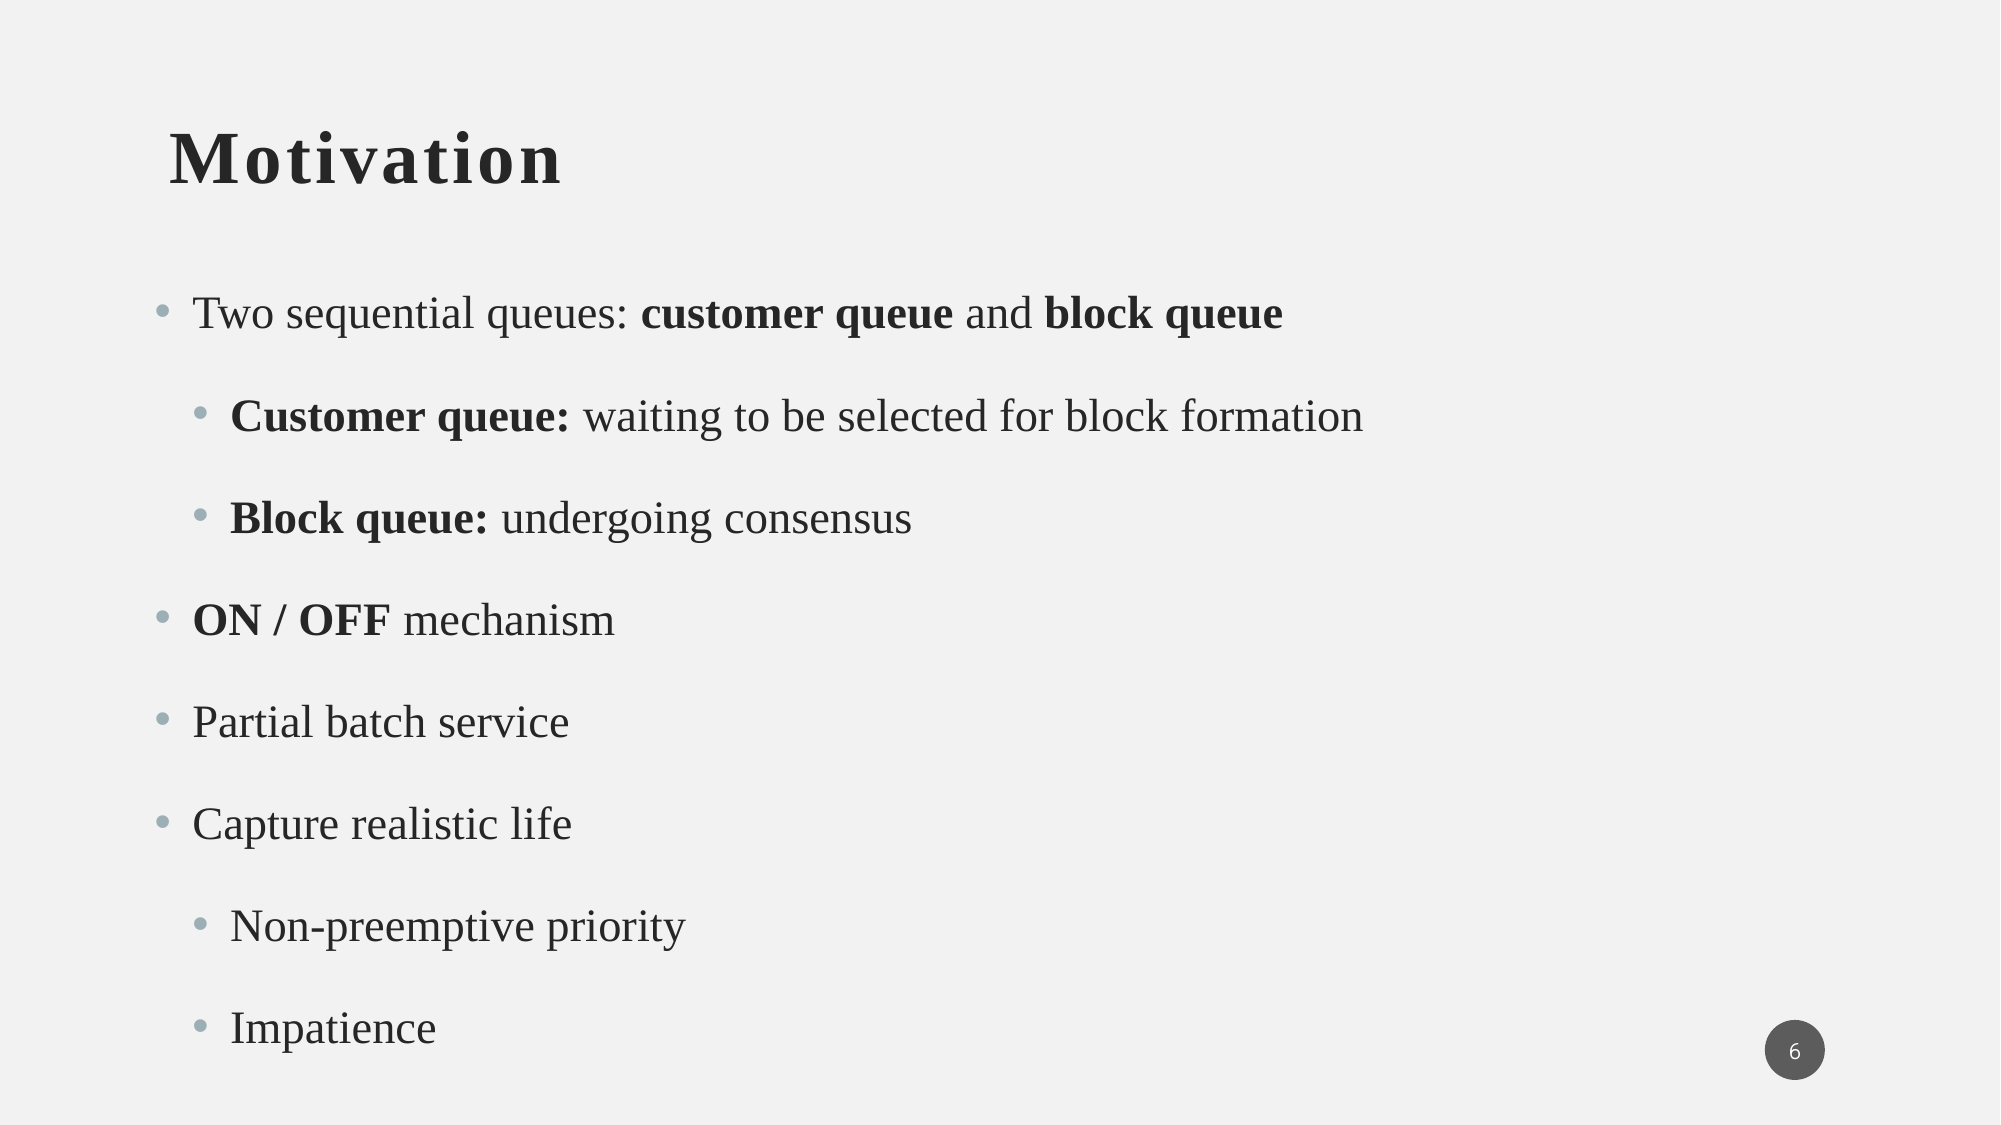

# Motivation
Two sequential queues: customer queue and block queue
Customer queue: waiting to be selected for block formation
Block queue: undergoing consensus
ON / OFF mechanism
Partial batch service
Capture realistic life
Non-preemptive priority
Impatience
6